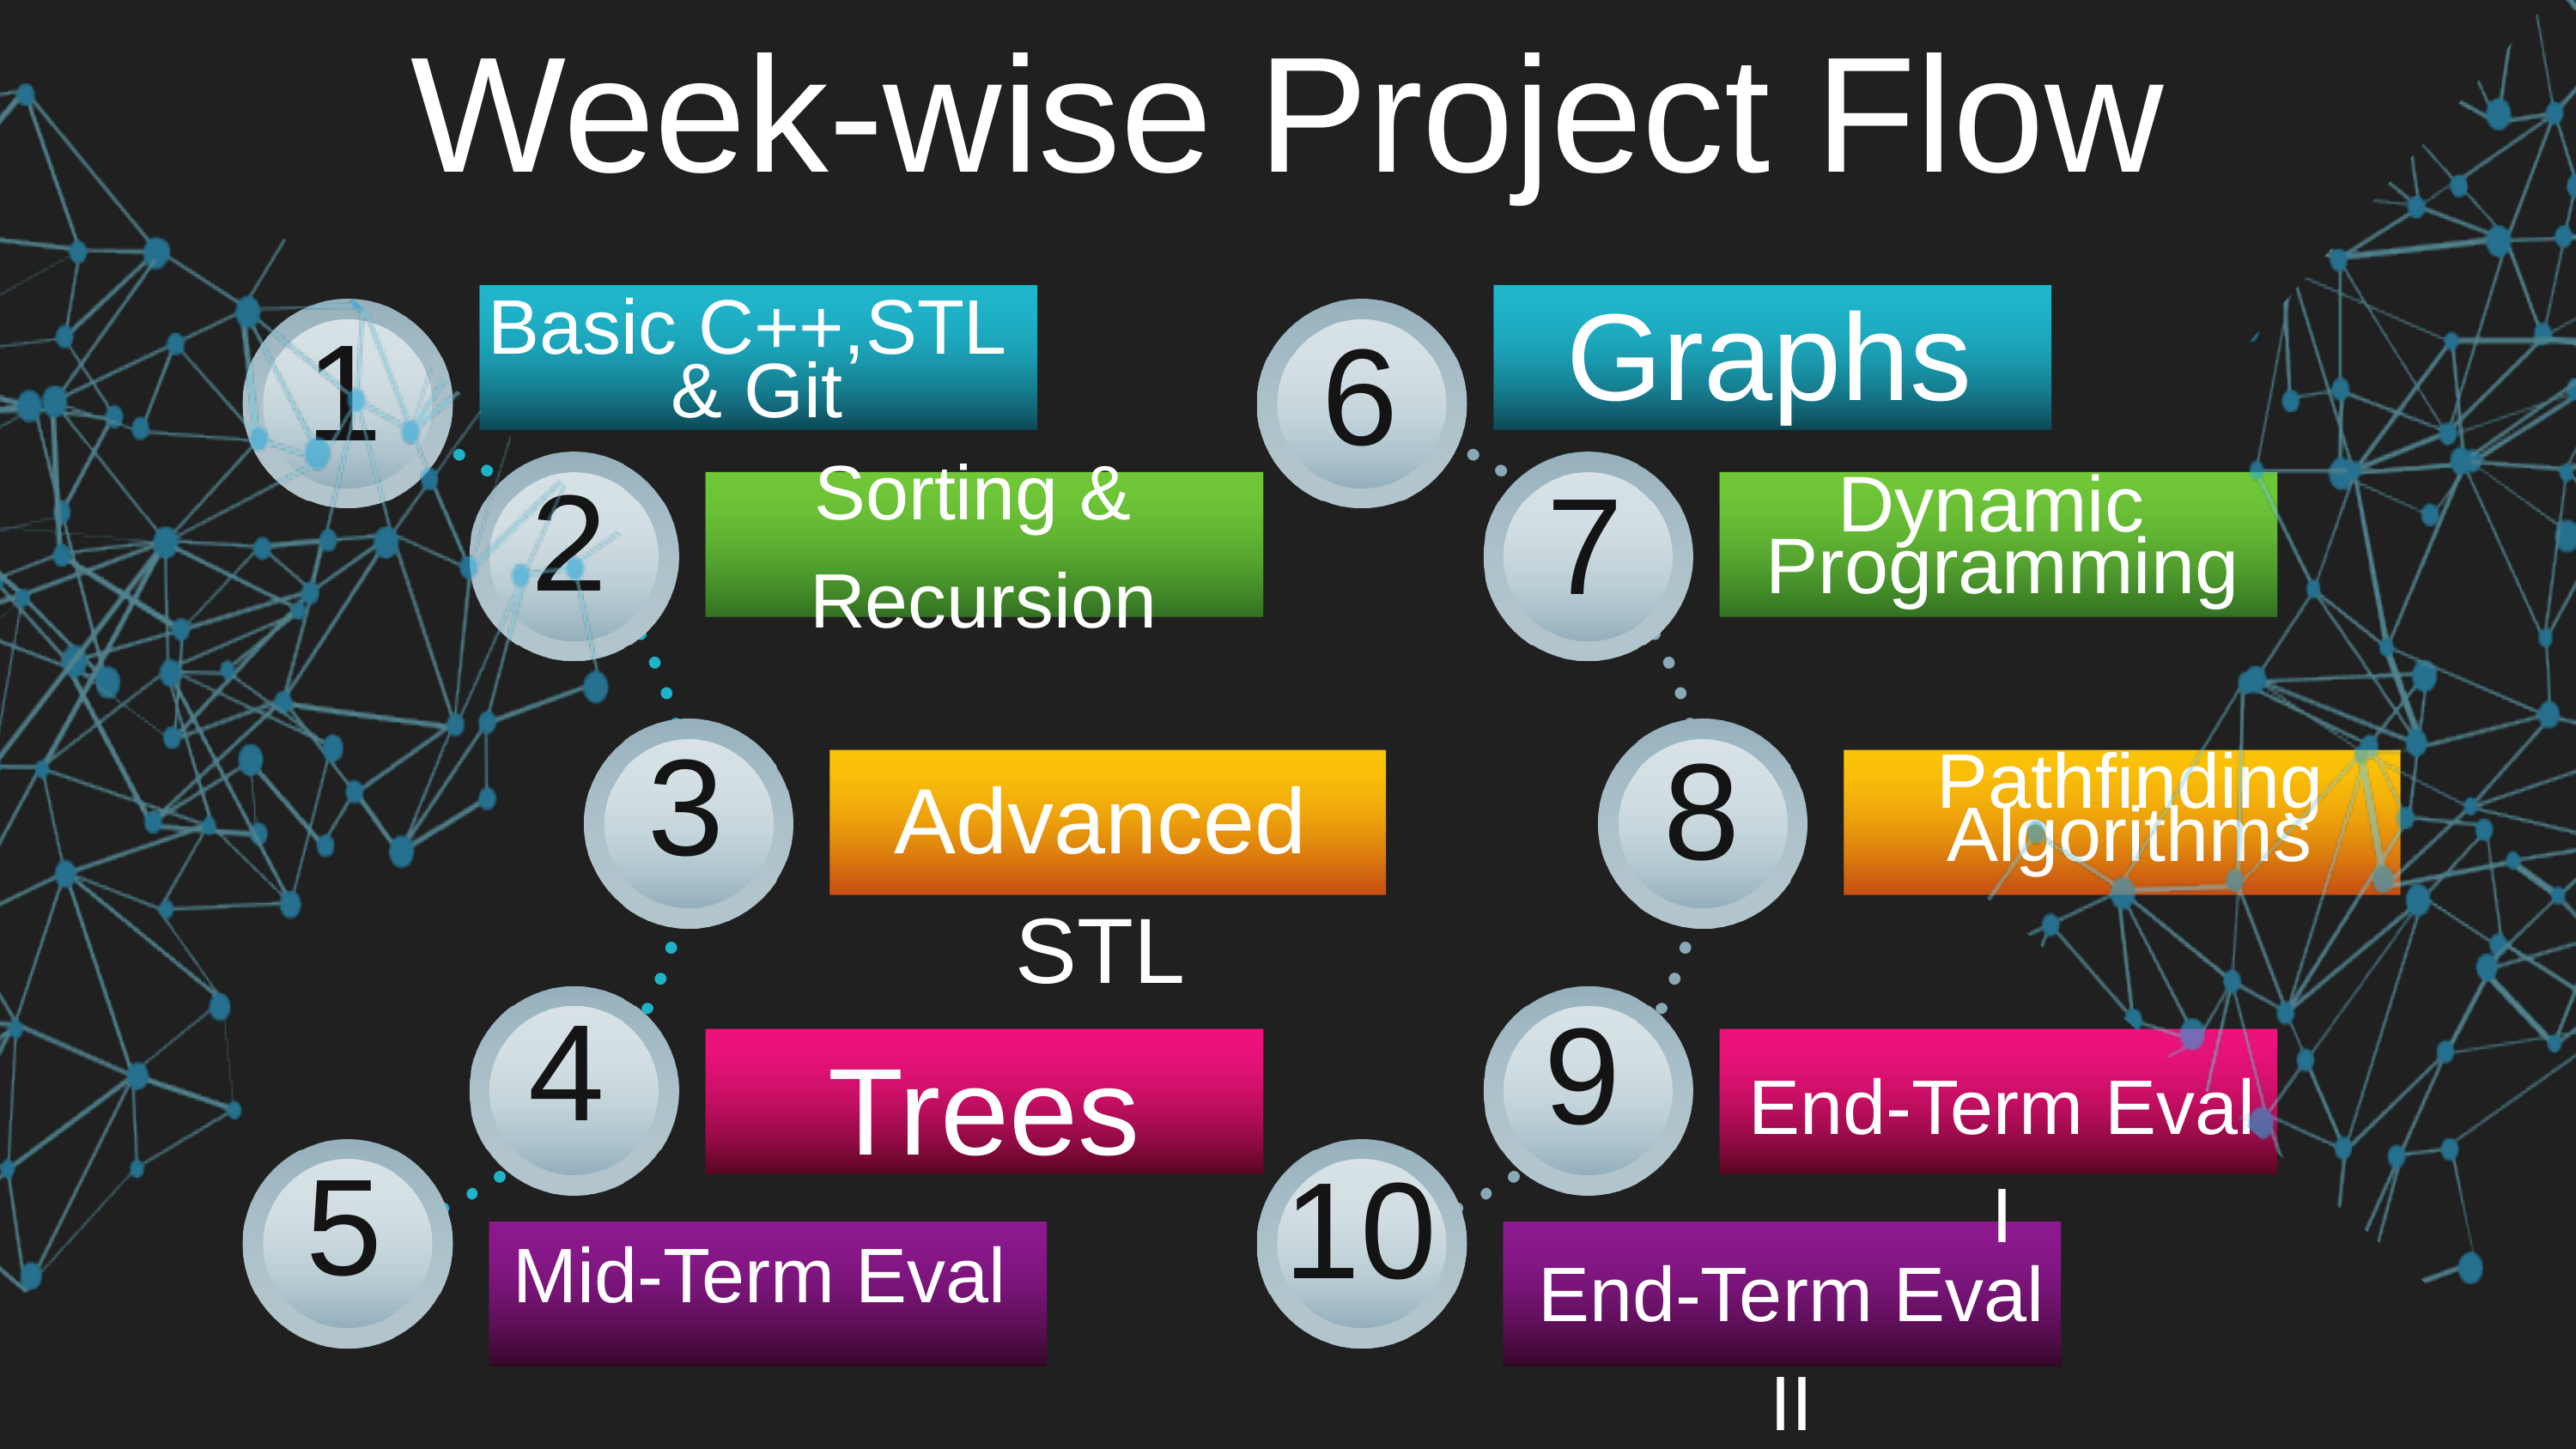

Week-wise Project Flow

Graphs

Basic C++,STL
& Git

1
6
Dynamic
 Programming
Sorting &
Recursion
2
7
Advanced STL
Pathfinding Algorithms
3
8
Trees
4
9
End-Term Eval I
5
10
Mid-Term Eval
End-Term Eval II